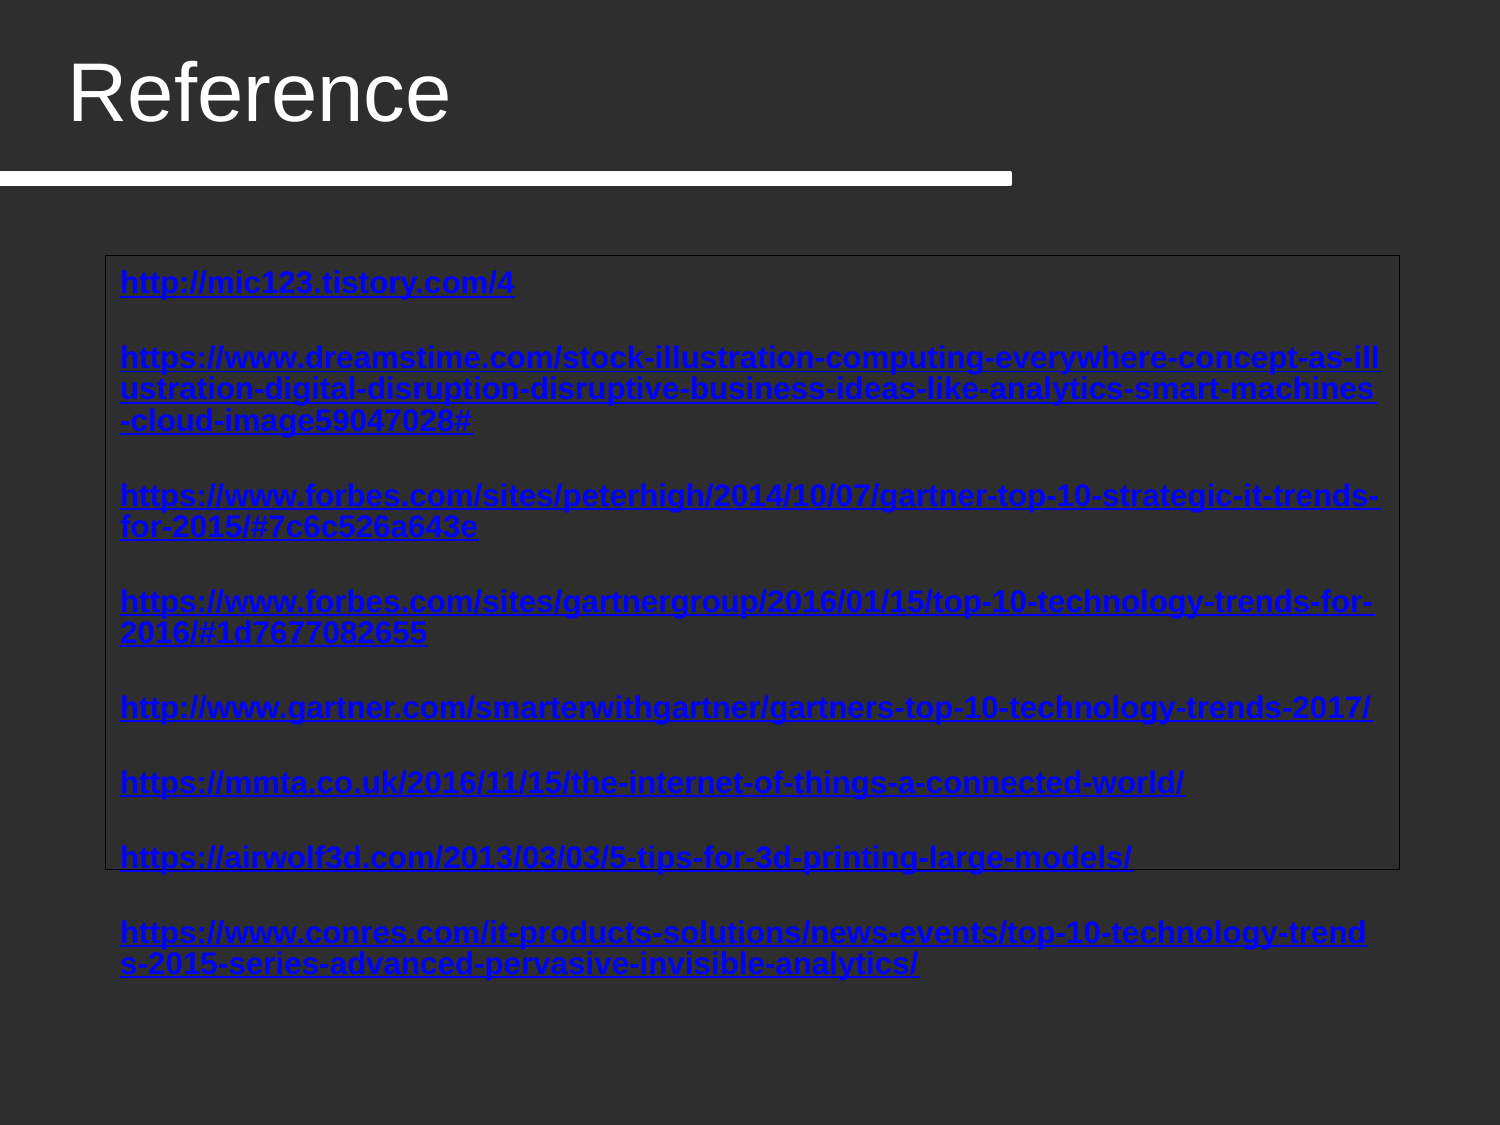

Reference

http://mic123.tistory.com/4

https://www.dreamstime.com/stock-illustration-computing-everywhere-concept-as-illustration-digital-disruption-disruptive-business-ideas-like-analytics-smart-machines-cloud-image59047028#

https://www.forbes.com/sites/peterhigh/2014/10/07/gartner-top-10-strategic-it-trends-for-2015/#7c6c526a643e

https://www.forbes.com/sites/gartnergroup/2016/01/15/top-10-technology-trends-for-2016/#1d7677082655

http://www.gartner.com/smarterwithgartner/gartners-top-10-technology-trends-2017/

https://mmta.co.uk/2016/11/15/the-internet-of-things-a-connected-world/

https://airwolf3d.com/2013/03/03/5-tips-for-3d-printing-large-models/

https://www.conres.com/it-products-solutions/news-events/top-10-technology-trends-2015-series-advanced-pervasive-invisible-analytics/